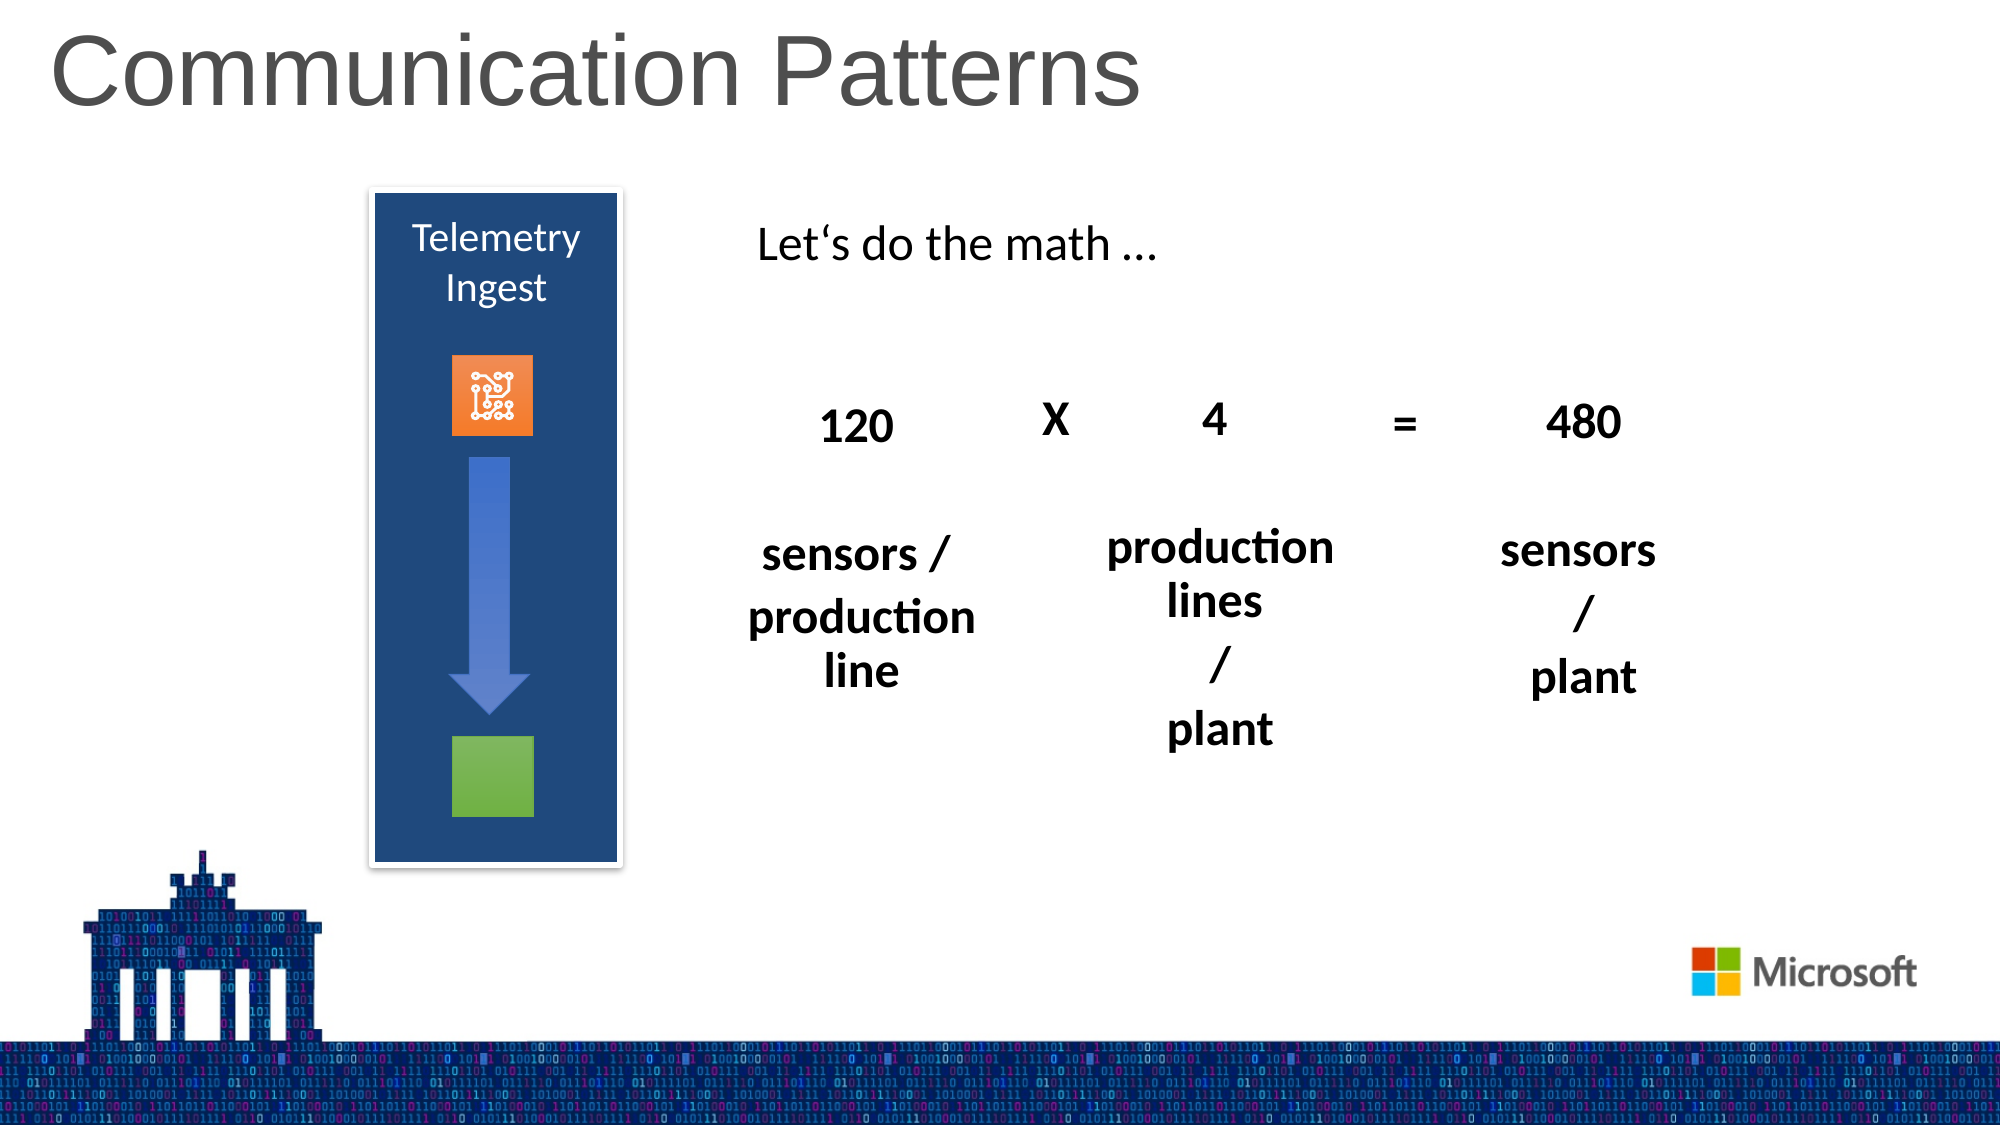

Communication Patterns

Telemetry
Ingest
Let‘s do the math …

X

4

production lines
/
plant

480

sensors
/
plant

=
120

sensors /
production line